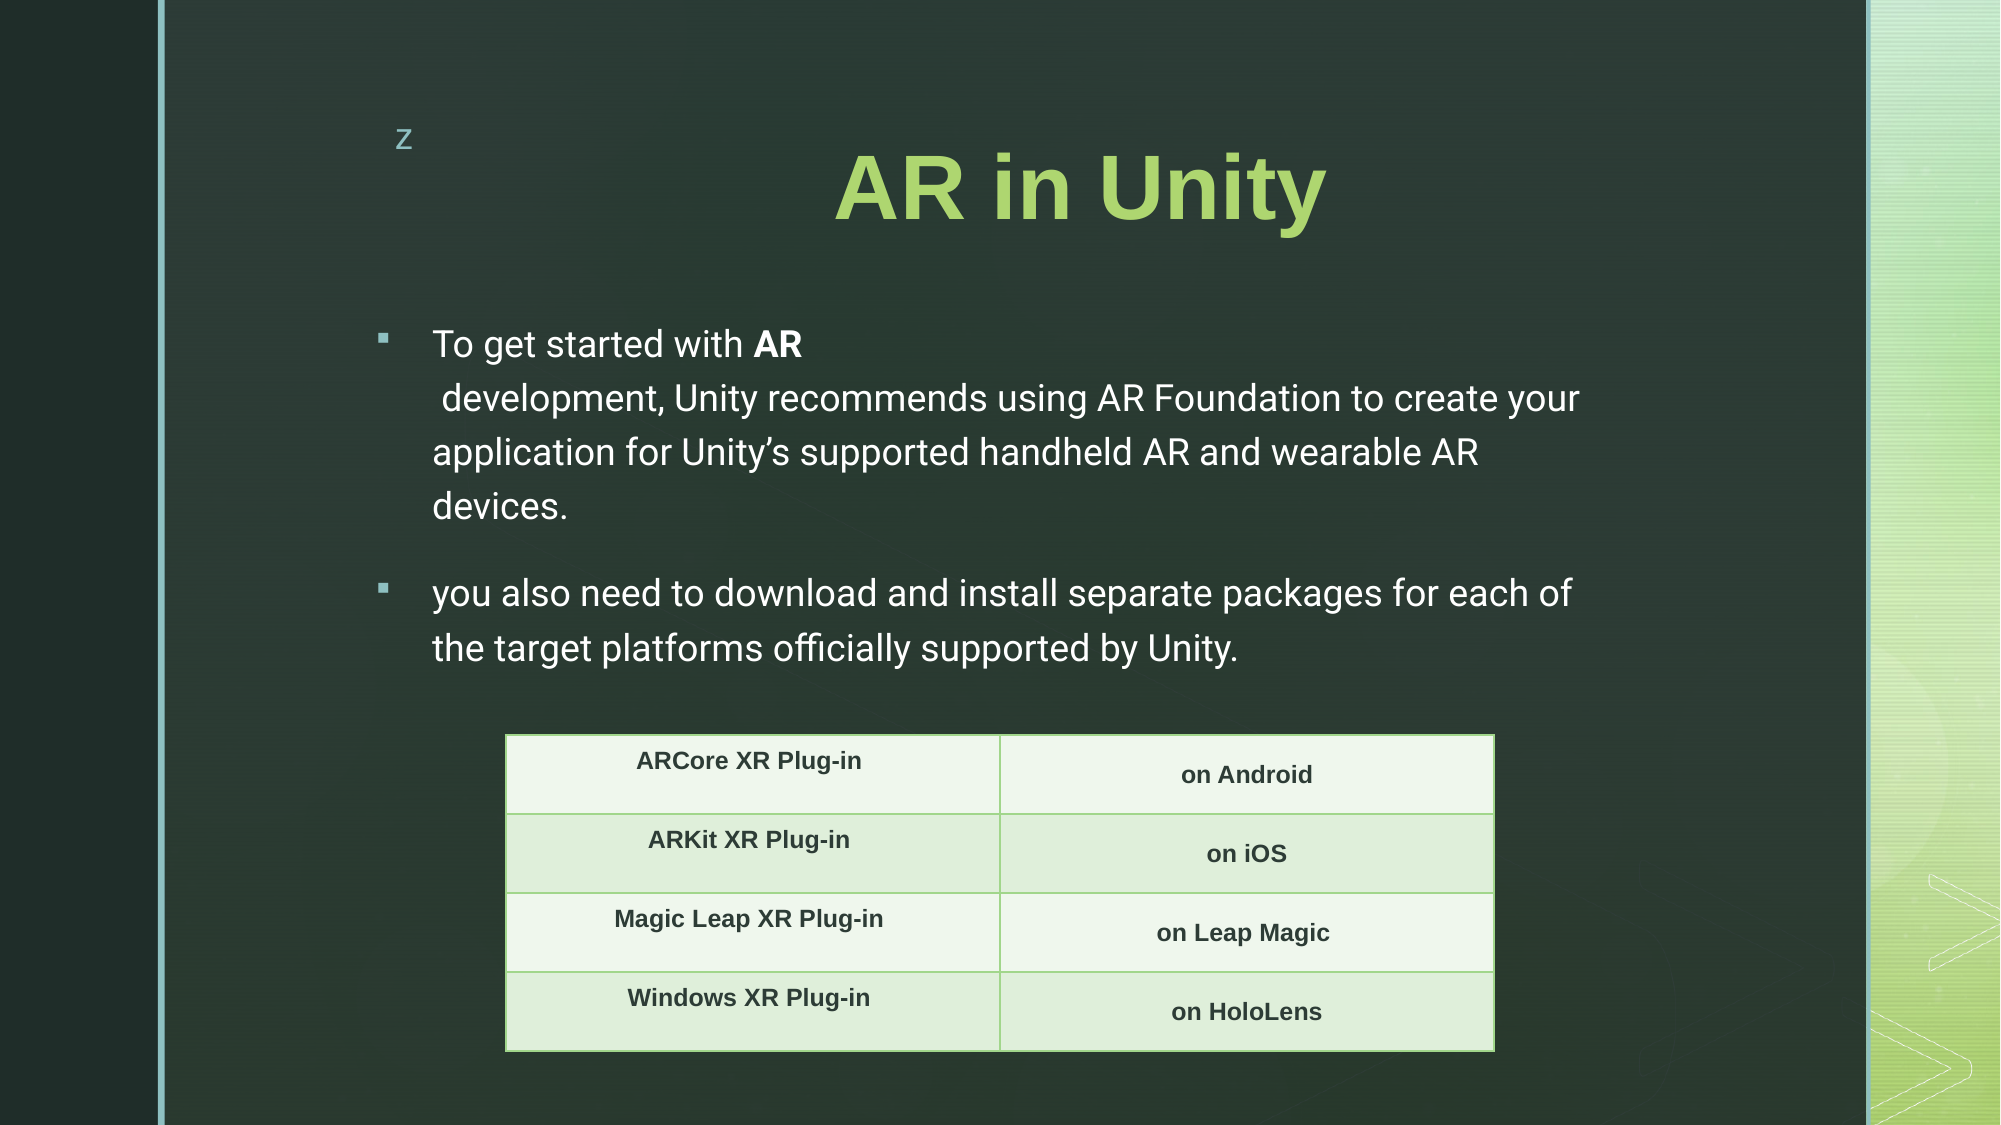

# AR in Unity
To get started with AR
 development, Unity recommends using AR Foundation to create your application for Unity’s supported handheld AR and wearable AR devices.
you also need to download and install separate packages for each of the target platforms officially supported by Unity.
| ARCore XR Plug-in | on Android |
| --- | --- |
| ARKit XR Plug-in | on iOS |
| Magic Leap XR Plug-in | on Leap Magic |
| Windows XR Plug-in | on HoloLens |